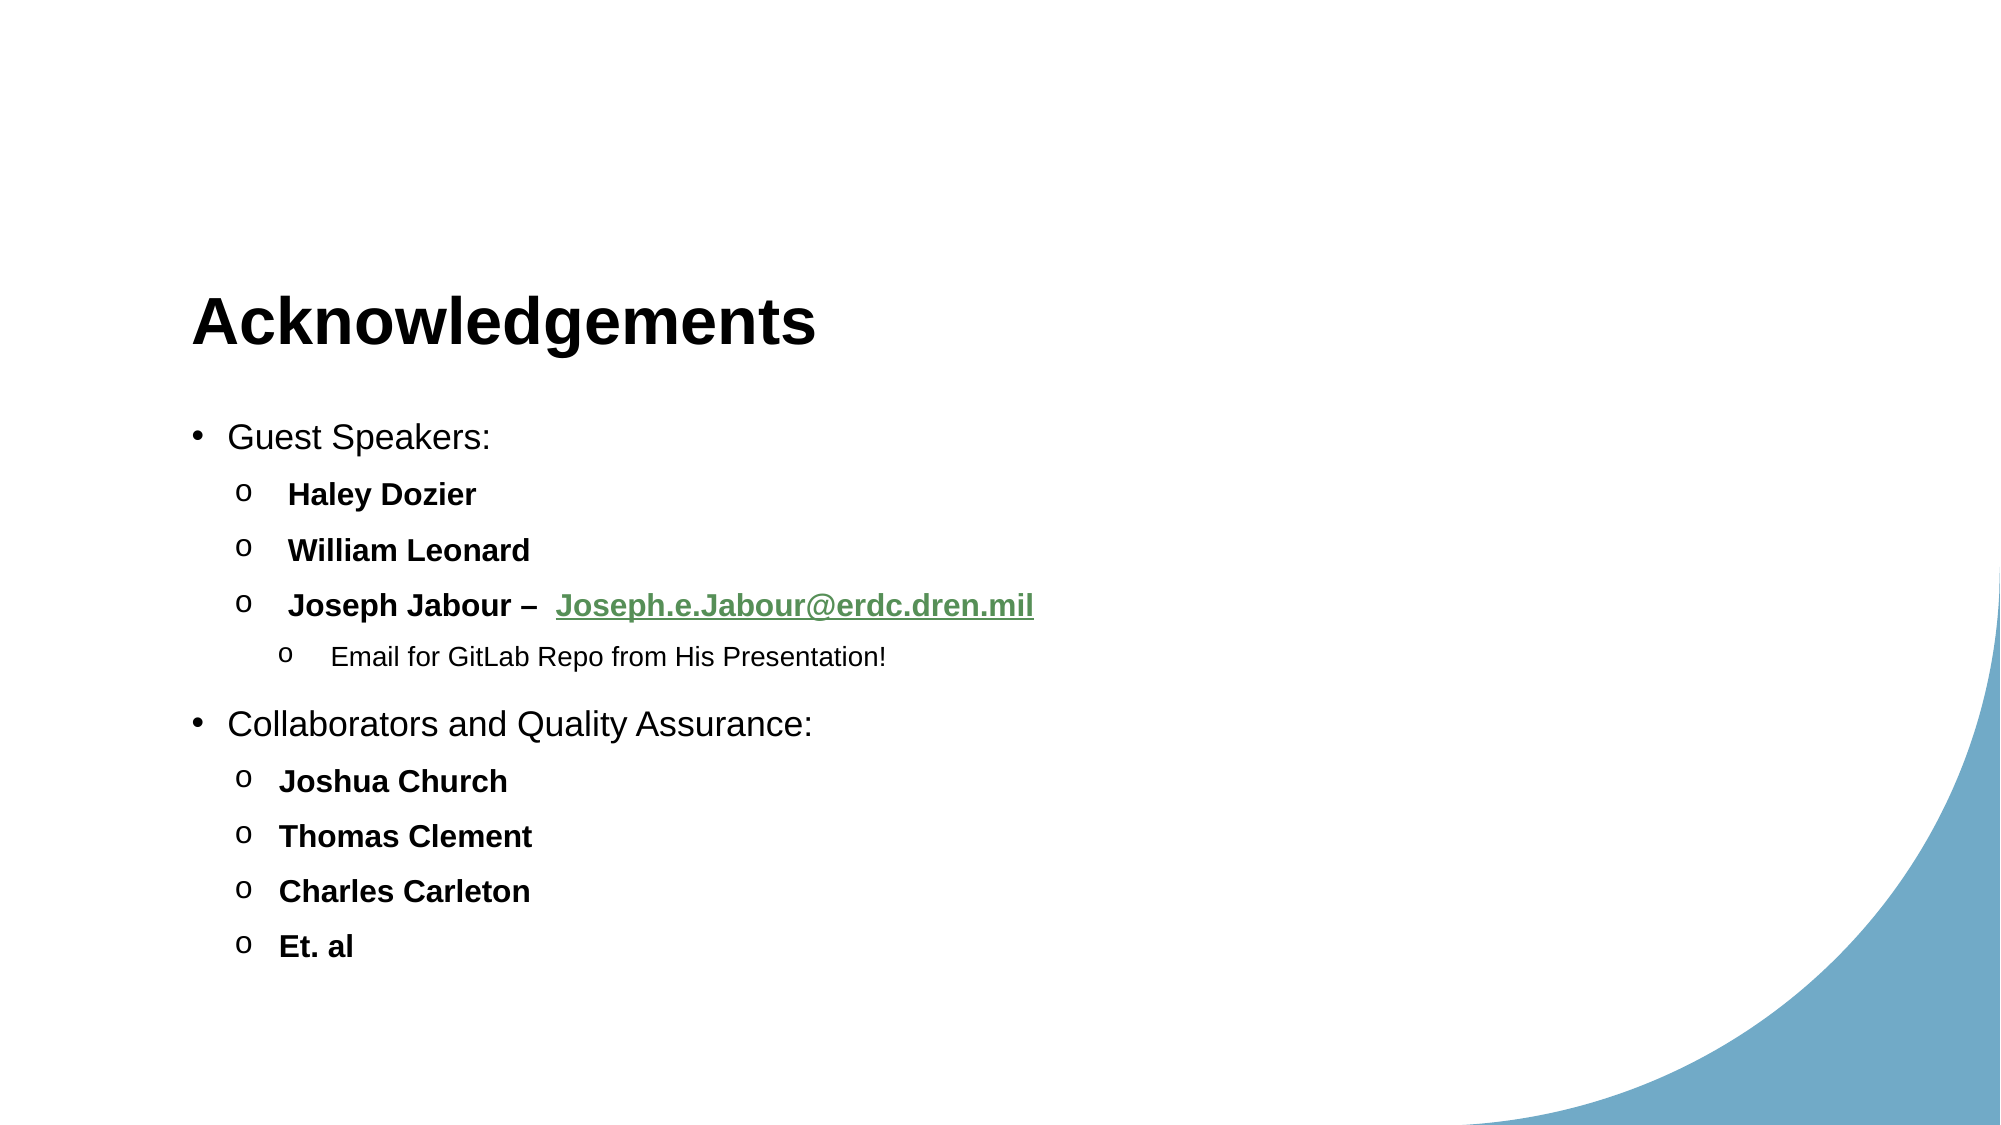

# Acknowledgements
Guest Speakers:
Haley Dozier
William Leonard
Joseph Jabour –  Joseph.e.Jabour@erdc.dren.mil
Email for GitLab Repo from His Presentation!
Collaborators and Quality Assurance:
Joshua Church
Thomas Clement
Charles Carleton
Et. al